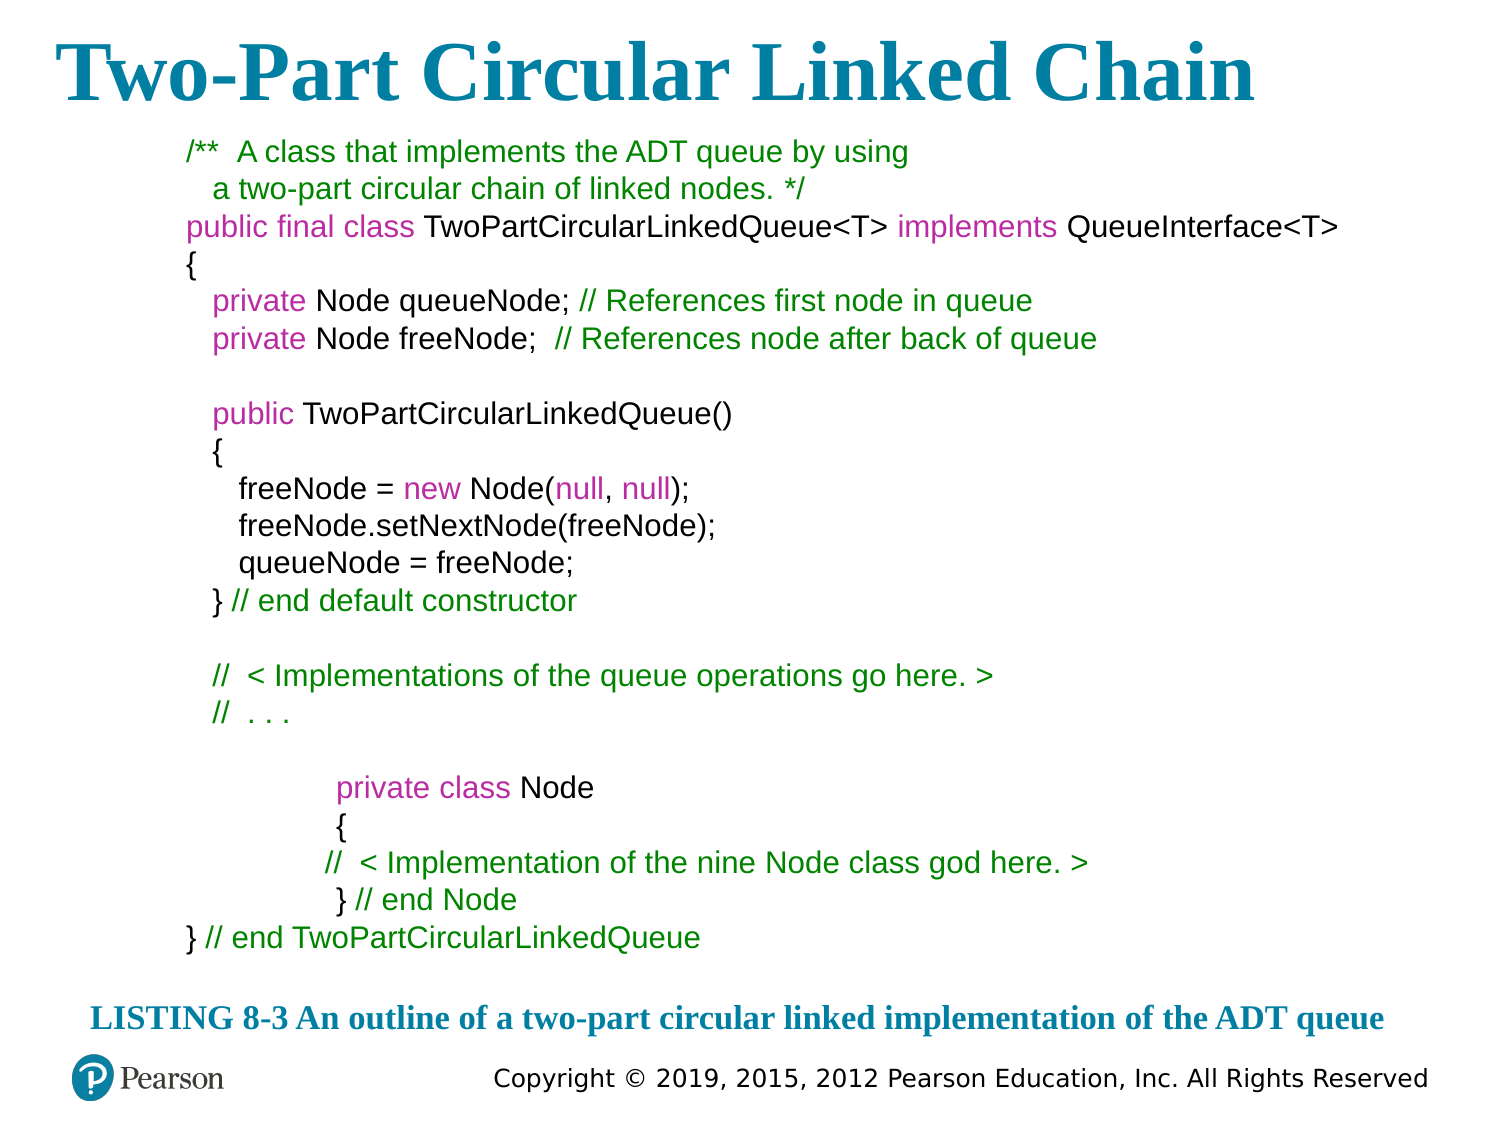

# Two-Part Circular Linked Chain
/**  A class that implements the ADT queue by using
   a two-part circular chain of linked nodes. */
public final class TwoPartCircularLinkedQueue<T> implements QueueInterface<T>
{
   private Node queueNode; // References first node in queue
   private Node freeNode;  // References node after back of queue

   public TwoPartCircularLinkedQueue()
   {
      freeNode = new Node(null, null);
      freeNode.setNextNode(freeNode);
      queueNode = freeNode;
   } // end default constructor

   //  < Implementations of the queue operations go here. >
   //  . . .

	private class Node
	{
   //  < Implementation of the nine Node class god here. >
	} // end Node
} // end TwoPartCircularLinkedQueue
LISTING 8-3 An outline of a two-part circular linked implementation of the ADT queue